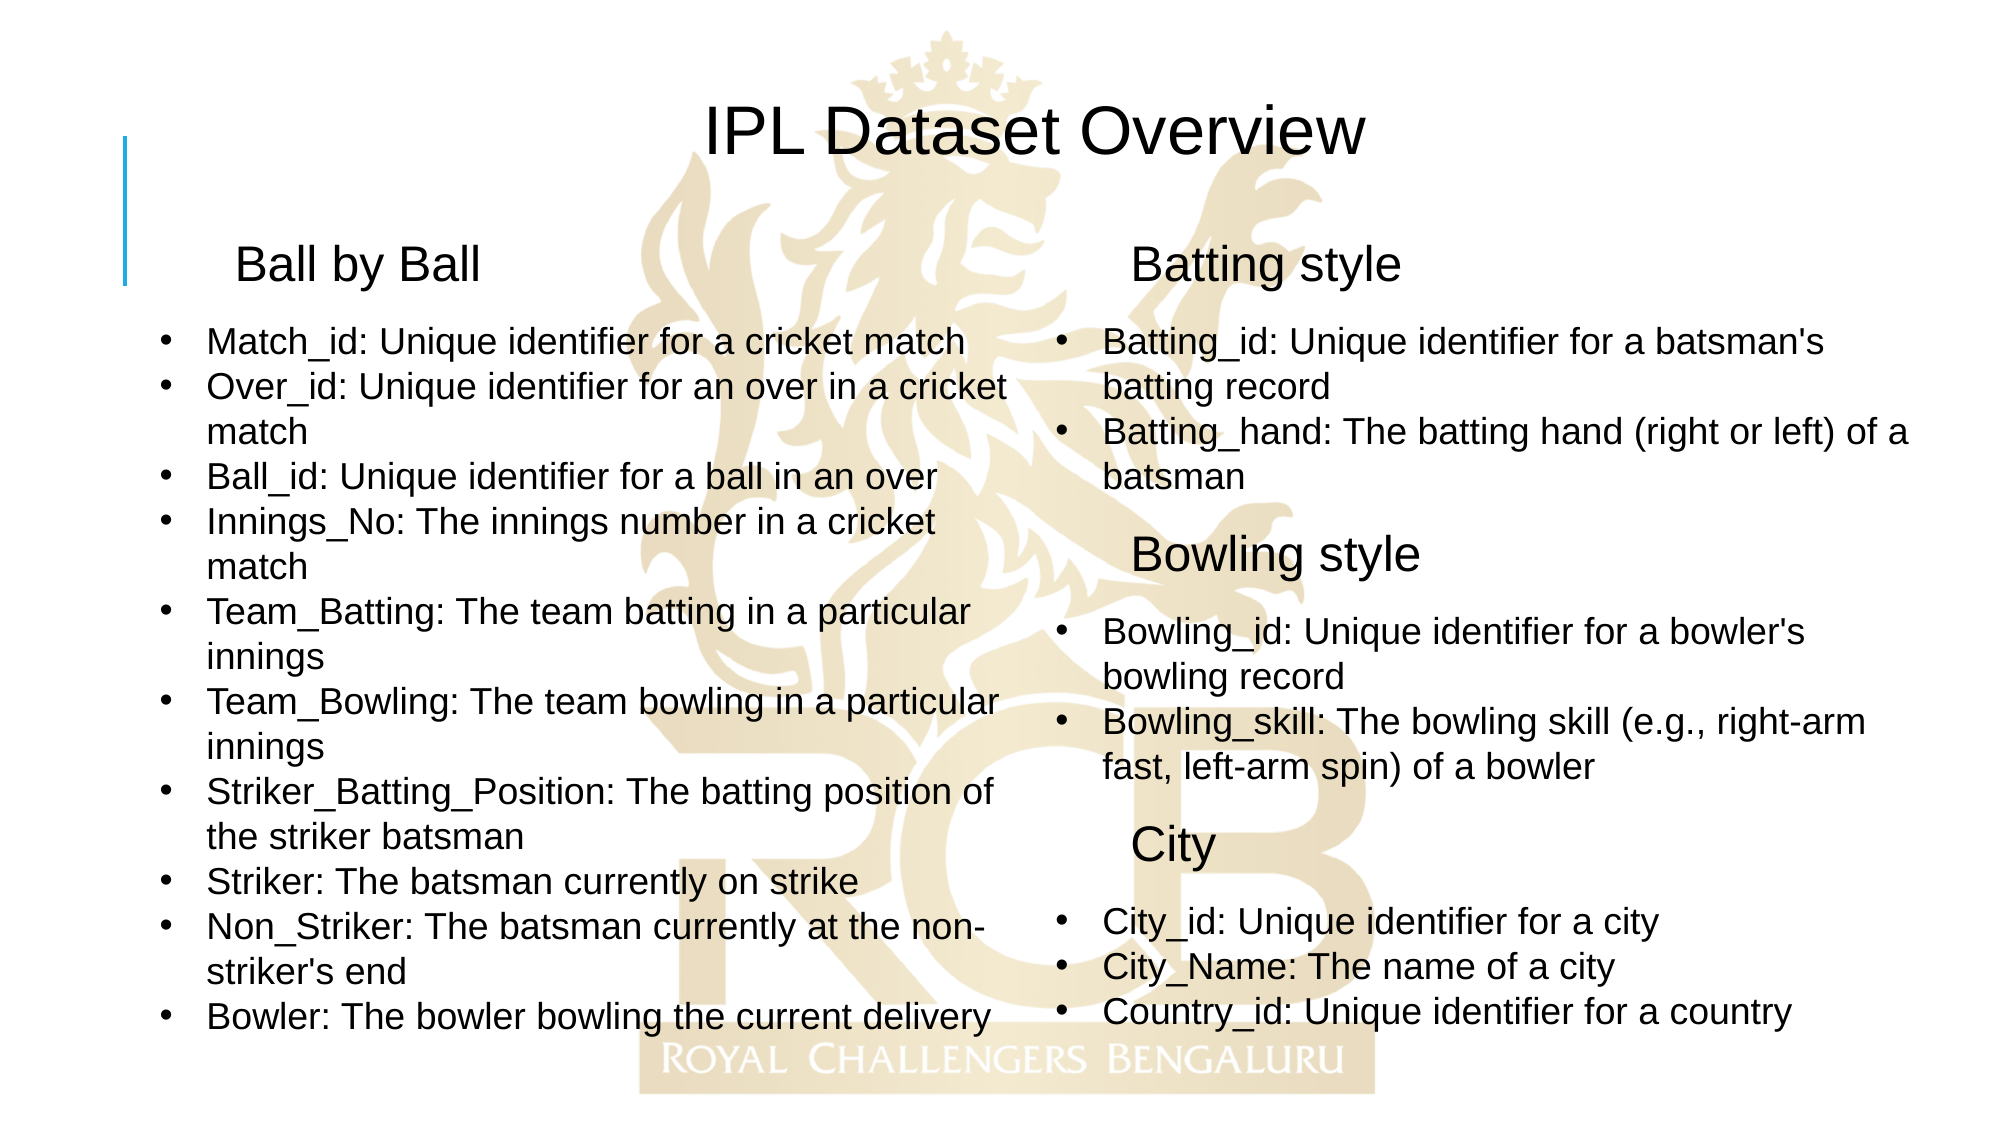

IPL Dataset Overview

Ball by Ball
Match_id: Unique identifier for a cricket match
Over_id: Unique identifier for an over in a cricket match
Ball_id: Unique identifier for a ball in an over
Innings_No: The innings number in a cricket match
Team_Batting: The team batting in a particular innings
Team_Bowling: The team bowling in a particular innings
Striker_Batting_Position: The batting position of the striker batsman
Striker: The batsman currently on strike
Non_Striker: The batsman currently at the non-striker's end
Bowler: The bowler bowling the current delivery
Batting style
Batting_id: Unique identifier for a batsman's batting record
Batting_hand: The batting hand (right or left) of a batsman
Bowling style
Bowling_id: Unique identifier for a bowler's bowling record
Bowling_skill: The bowling skill (e.g., right-arm fast, left-arm spin) of a bowler
City
City_id: Unique identifier for a city
City_Name: The name of a city
Country_id: Unique identifier for a country